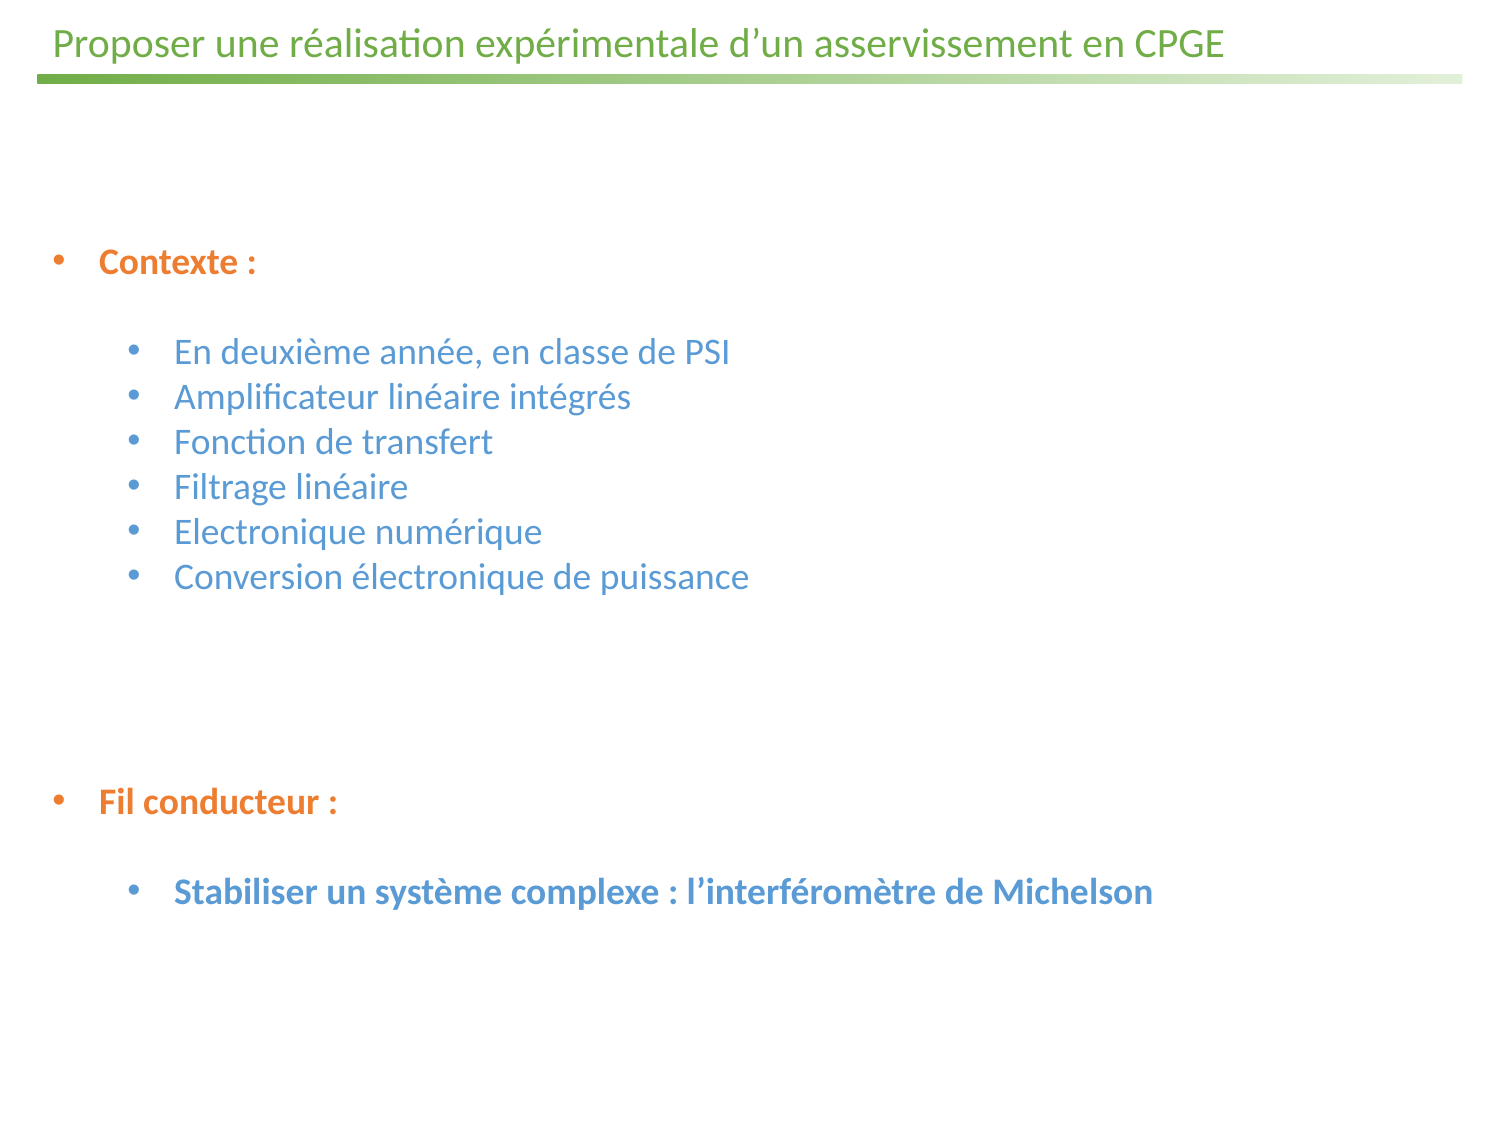

# Proposer une réalisation expérimentale d’un asservissement en CPGE

Contexte :

En deuxième année, en classe de PSI
Amplificateur linéaire intégrés
Fonction de transfert
Filtrage linéaire
Electronique numérique
Conversion électronique de puissance

Fil conducteur :

Stabiliser un système complexe : l’interféromètre de Michelson